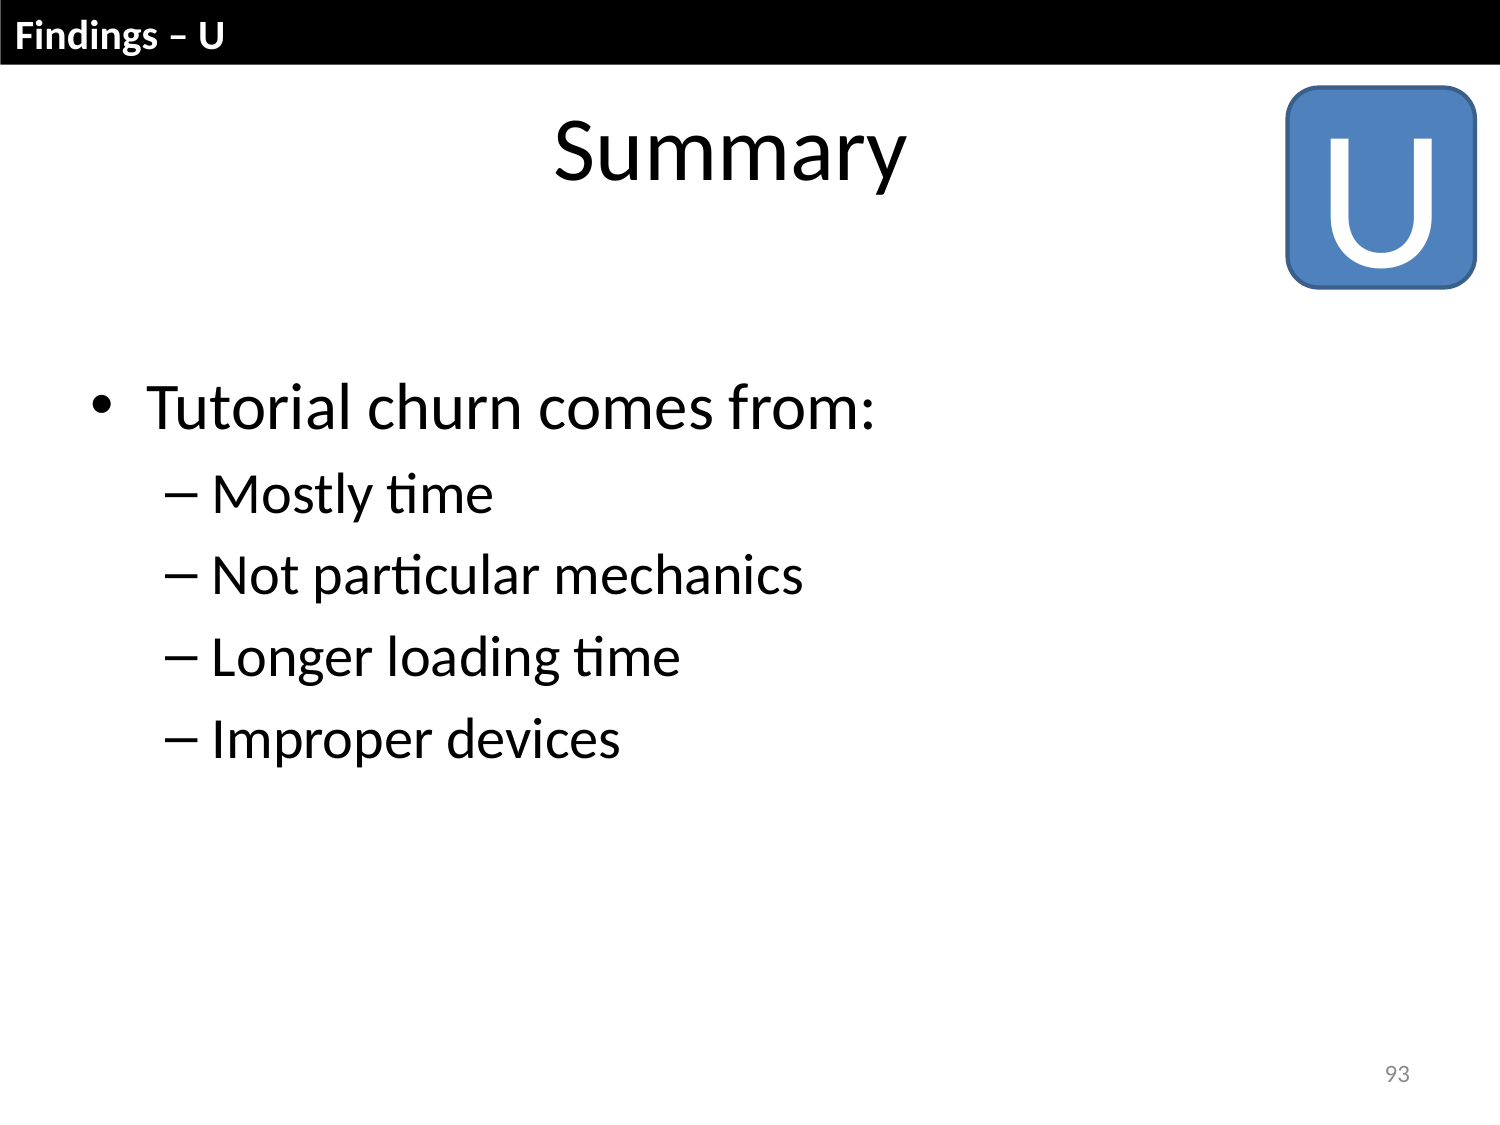

Findings – U
# Summary
U

Tutorial churn comes from:
Mostly time
Not particular mechanics
Longer loading time
Improper devices
93